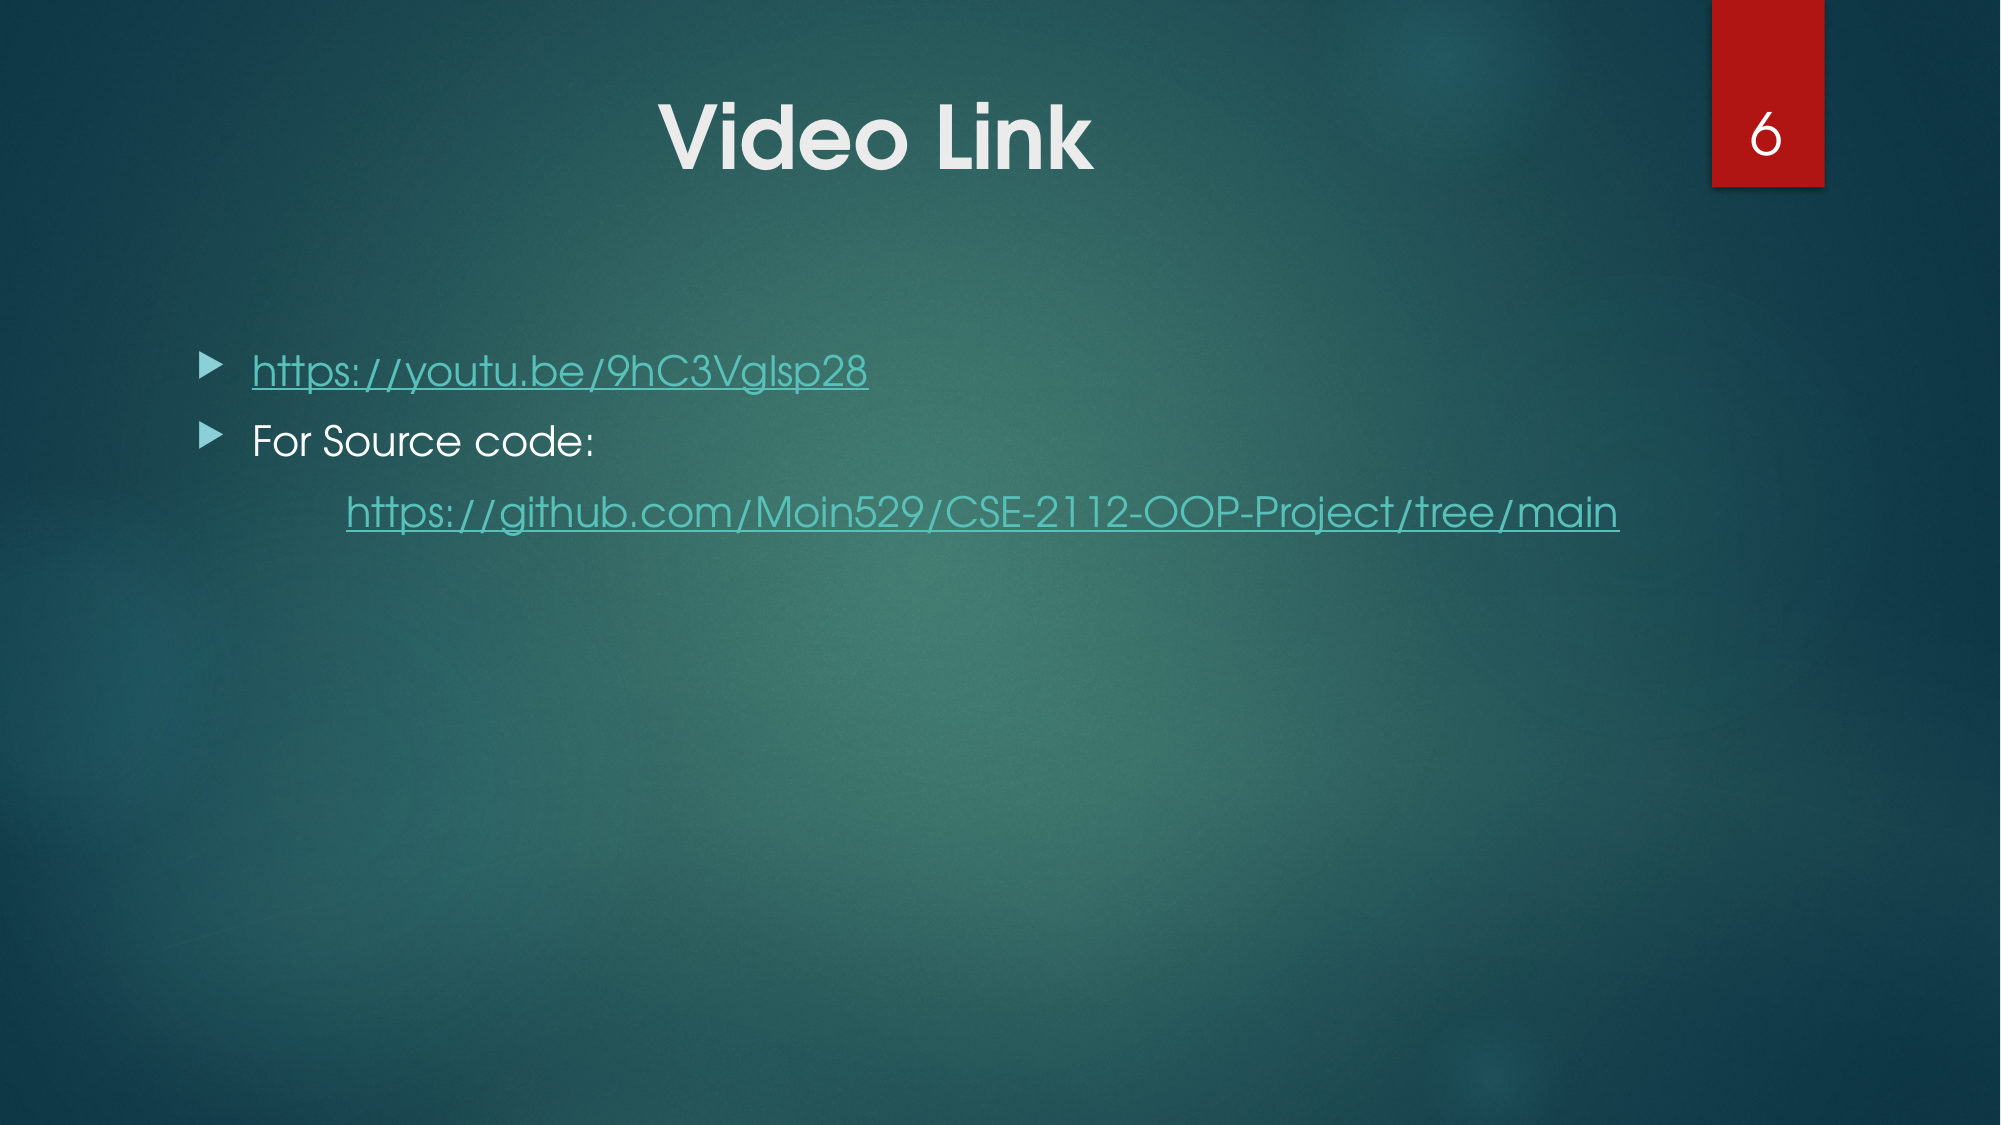

6
# Video Link
https://youtu.be/9hC3Vglsp28
For Source code:
	https://github.com/Moin529/CSE-2112-OOP-Project/tree/main